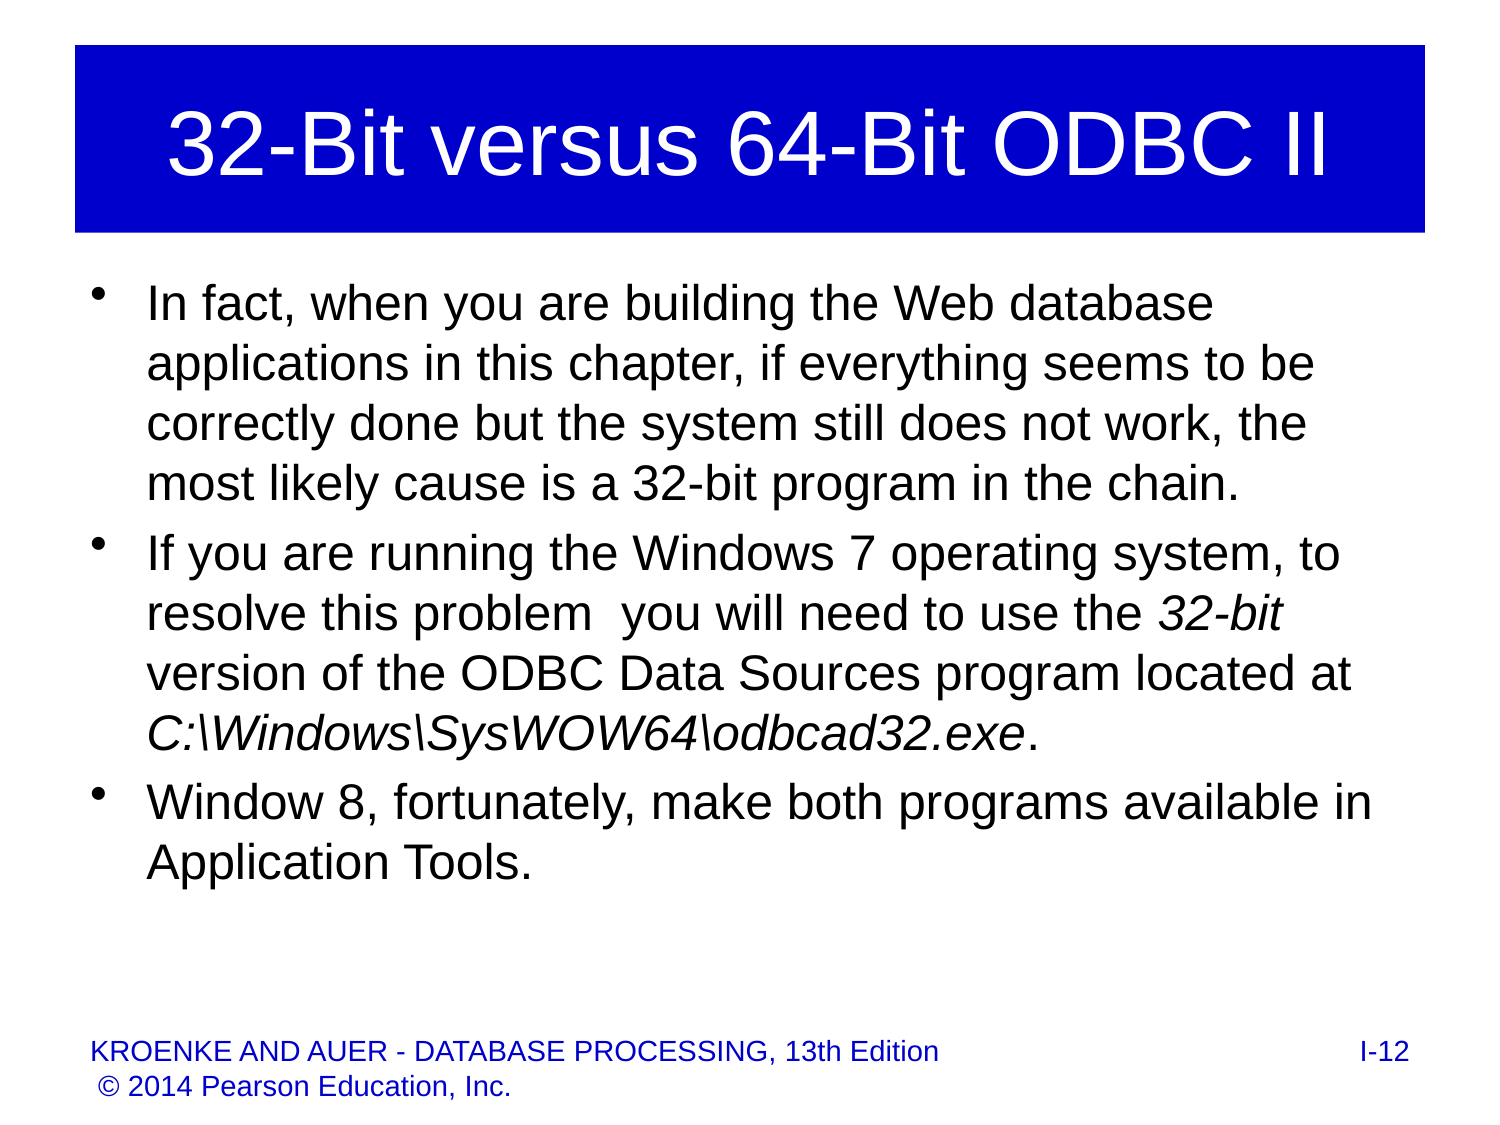

# 32-Bit versus 64-Bit ODBC II
In fact, when you are building the Web database applications in this chapter, if everything seems to be correctly done but the system still does not work, the most likely cause is a 32-bit program in the chain.
If you are running the Windows 7 operating system, to resolve this problem  you will need to use the 32-bit version of the ODBC Data Sources program located at C:\Windows\SysWOW64\odbcad32.exe.
Window 8, fortunately, make both programs available in Application Tools.
I-12
KROENKE AND AUER - DATABASE PROCESSING, 13th Edition  © 2014 Pearson Education, Inc.